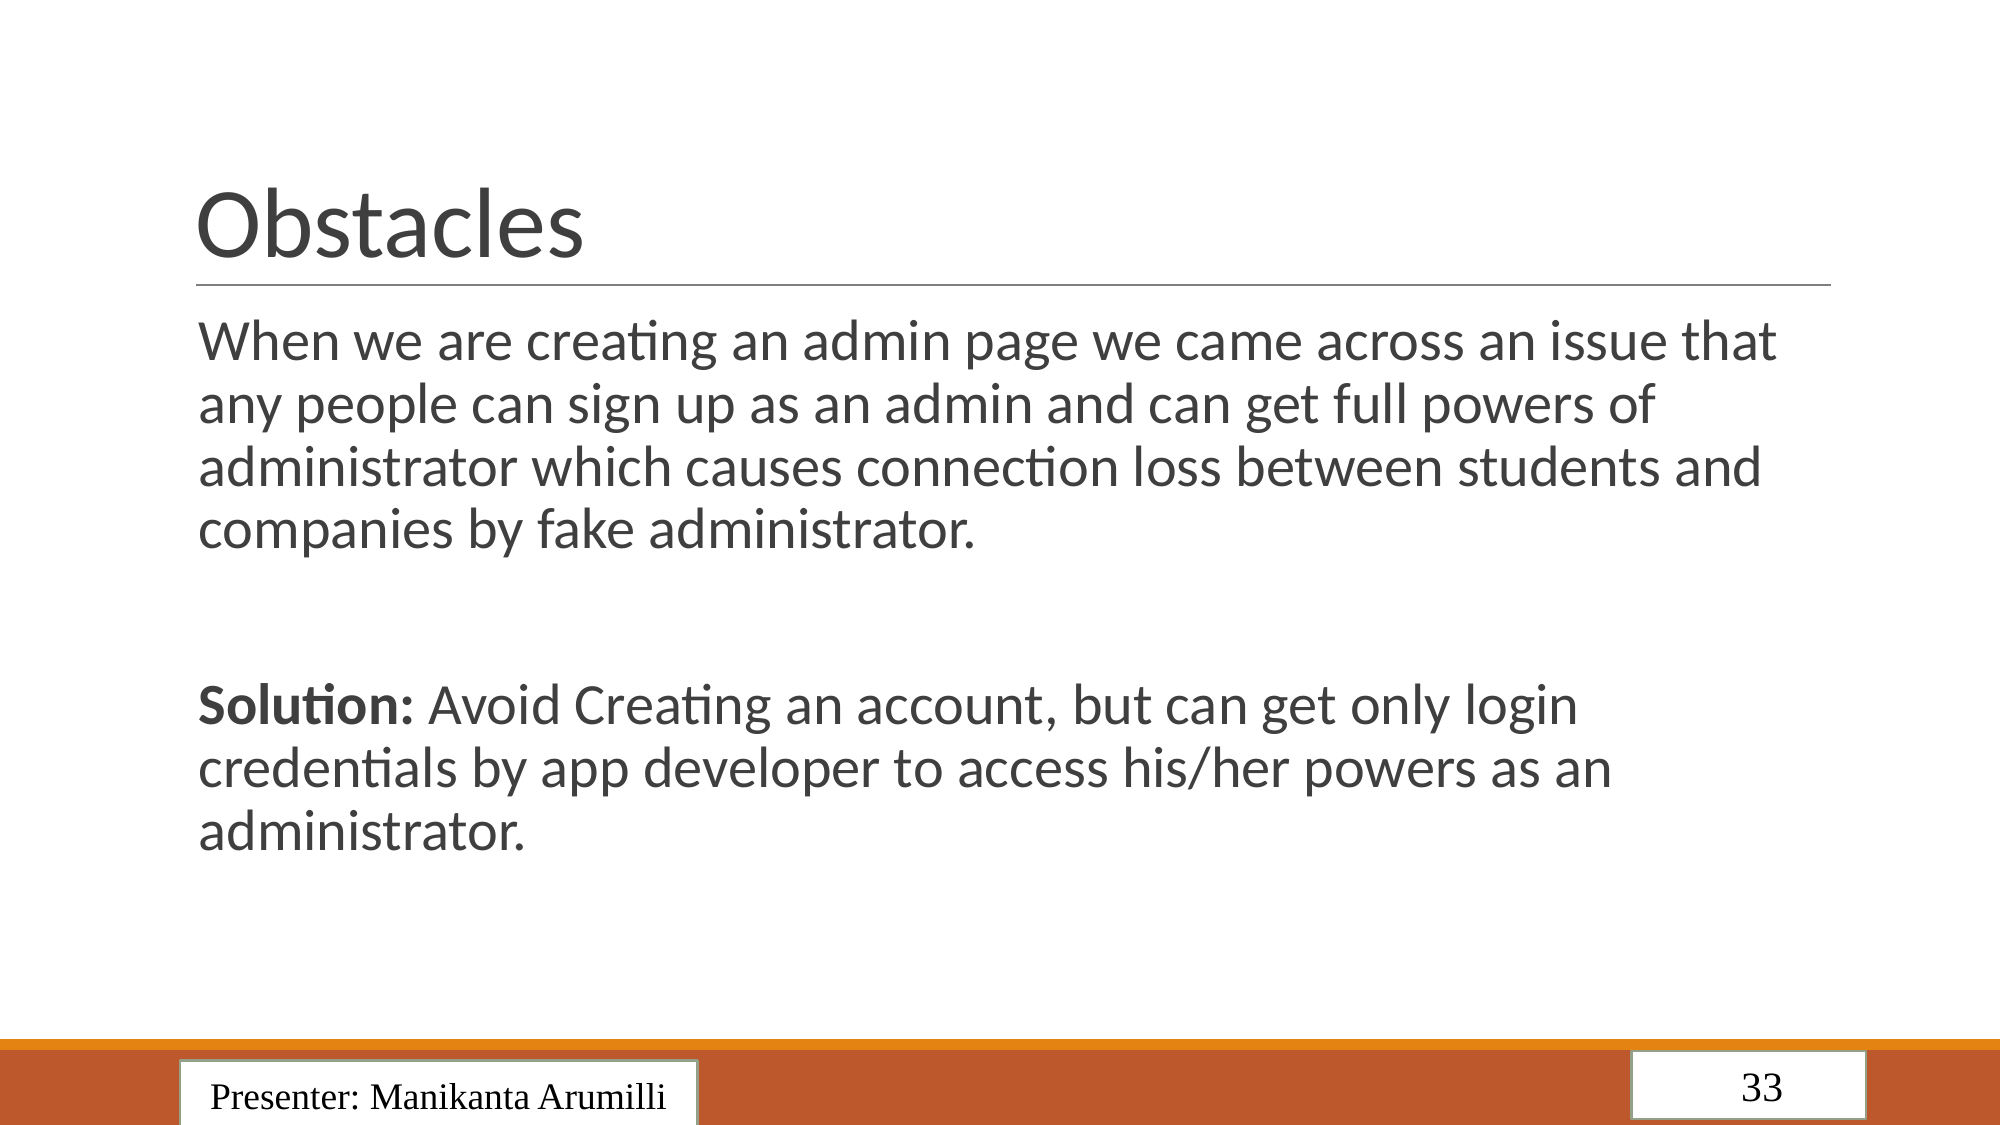

# Obstacles
When we are creating an admin page we came across an issue that any people can sign up as an admin and can get full powers of administrator which causes connection loss between students and companies by fake administrator.

Solution: Avoid Creating an account, but can get only login credentials by app developer to access his/her powers as an administrator.
         33
Presenter: Manikanta Arumilli